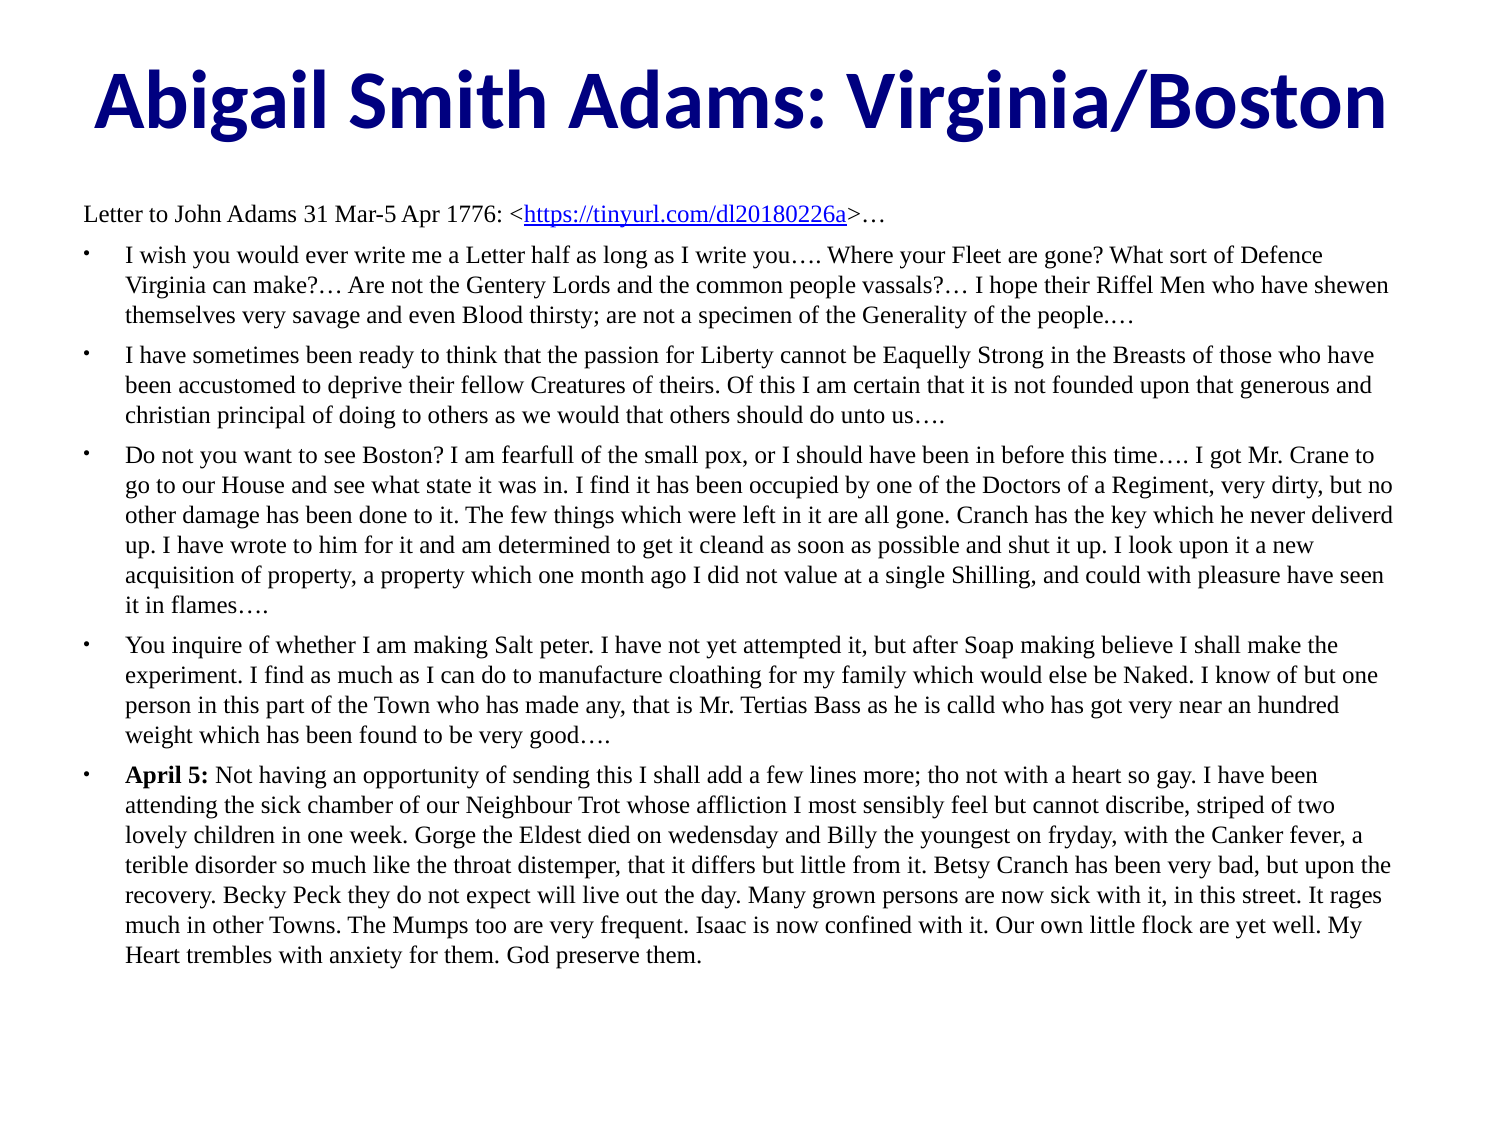

Abigail Smith Adams: Virginia/Boston
Letter to John Adams 31 Mar-5 Apr 1776: <https://tinyurl.com/dl20180226a>…
I wish you would ever write me a Letter half as long as I write you…. Where your Fleet are gone? What sort of Defence Virginia can make?… Are not the Gentery Lords and the common people vassals?… I hope their Riffel Men who have shewen themselves very savage and even Blood thirsty; are not a specimen of the Generality of the people.…
I have sometimes been ready to think that the passion for Liberty cannot be Eaquelly Strong in the Breasts of those who have been accustomed to deprive their fellow Creatures of theirs. Of this I am certain that it is not founded upon that generous and christian principal of doing to others as we would that others should do unto us….
Do not you want to see Boston? I am fearfull of the small pox, or I should have been in before this time…. I got Mr. Crane to go to our House and see what state it was in. I find it has been occupied by one of the Doctors of a Regiment, very dirty, but no other damage has been done to it. The few things which were left in it are all gone. Cranch has the key which he never deliverd up. I have wrote to him for it and am determined to get it cleand as soon as possible and shut it up. I look upon it a new acquisition of property, a property which one month ago I did not value at a single Shilling, and could with pleasure have seen it in flames….
You inquire of whether I am making Salt peter. I have not yet attempted it, but after Soap making believe I shall make the experiment. I find as much as I can do to manufacture cloathing for my family which would else be Naked. I know of but one person in this part of the Town who has made any, that is Mr. Tertias Bass as he is calld who has got very near an hundred weight which has been found to be very good….
April 5: Not having an opportunity of sending this I shall add a few lines more; tho not with a heart so gay. I have been attending the sick chamber of our Neighbour Trot whose affliction I most sensibly feel but cannot discribe, striped of two lovely children in one week. Gorge the Eldest died on wedensday and Billy the youngest on fryday, with the Canker fever, a terible disorder so much like the throat distemper, that it differs but little from it. Betsy Cranch has been very bad, but upon the recovery. Becky Peck they do not expect will live out the day. Many grown persons are now sick with it, in this street. It rages much in other Towns. The Mumps too are very frequent. Isaac is now confined with it. Our own little flock are yet well. My Heart trembles with anxiety for them. God preserve them.